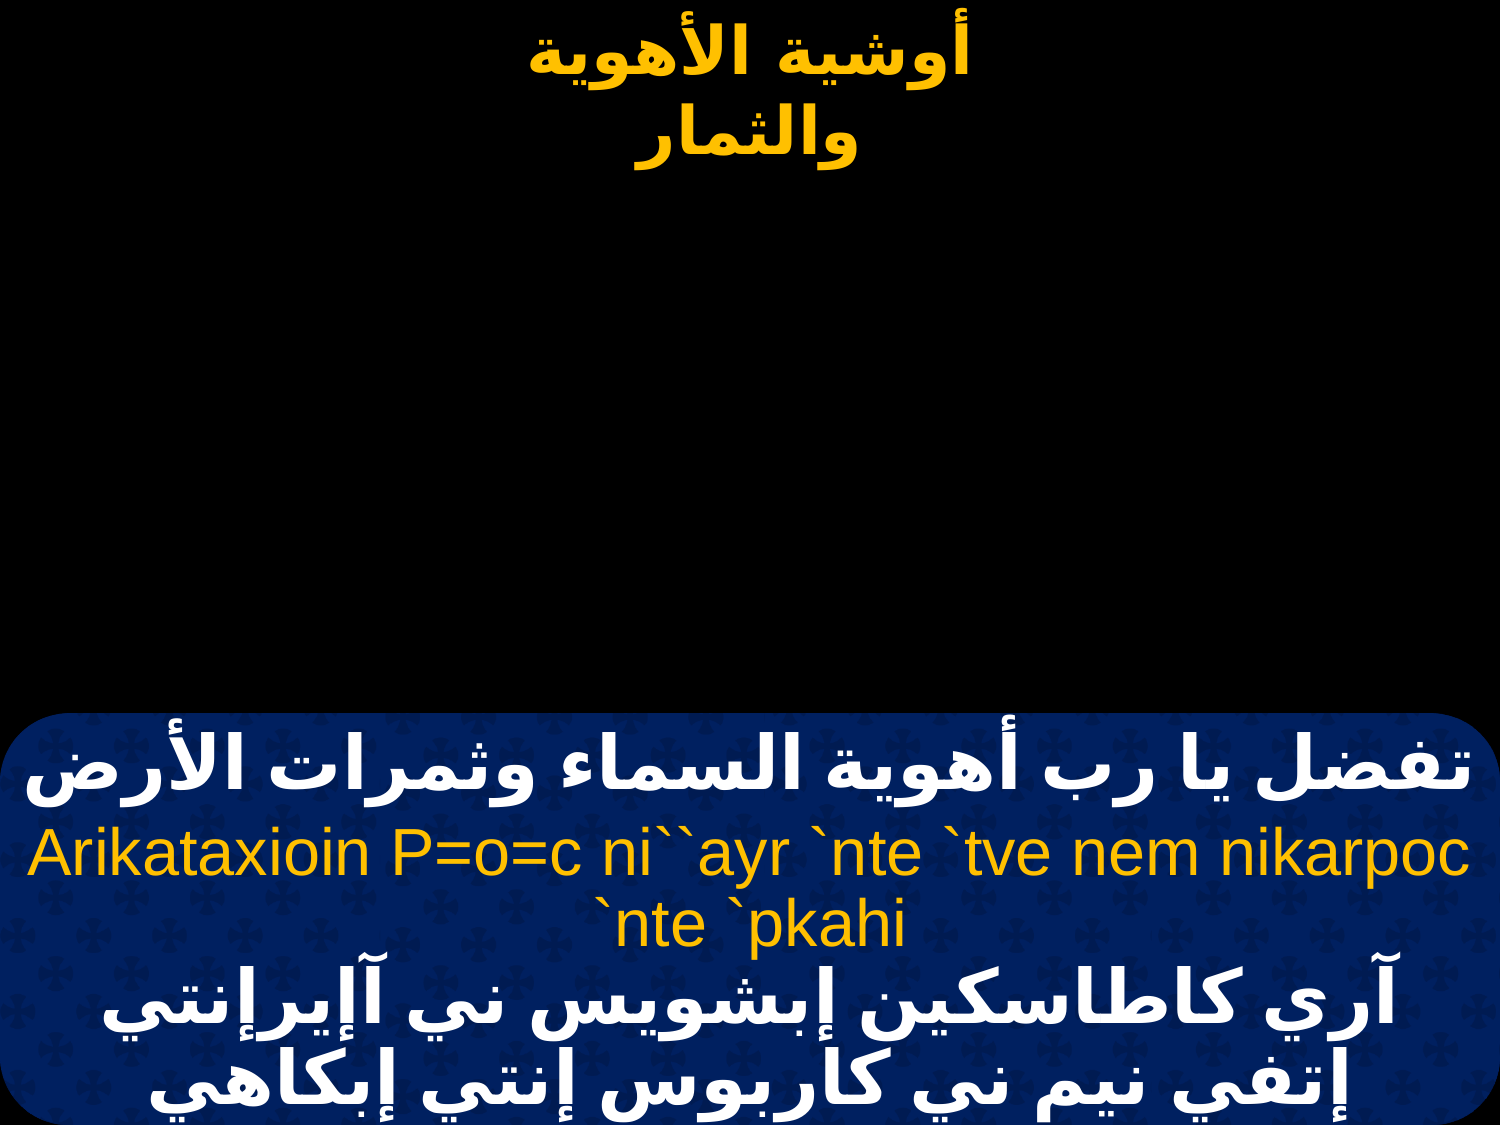

# تفضل يا رب أهوية السماء وثمرات الأرض
Arikataxioin P=o=c ni``ayr `nte `tve nem nikarpoc `nte `pkahi
آري كاطاسكين إبشويس ني آإيرإنتي إتفي نيم ني كاربوس إنتي إبكاهي